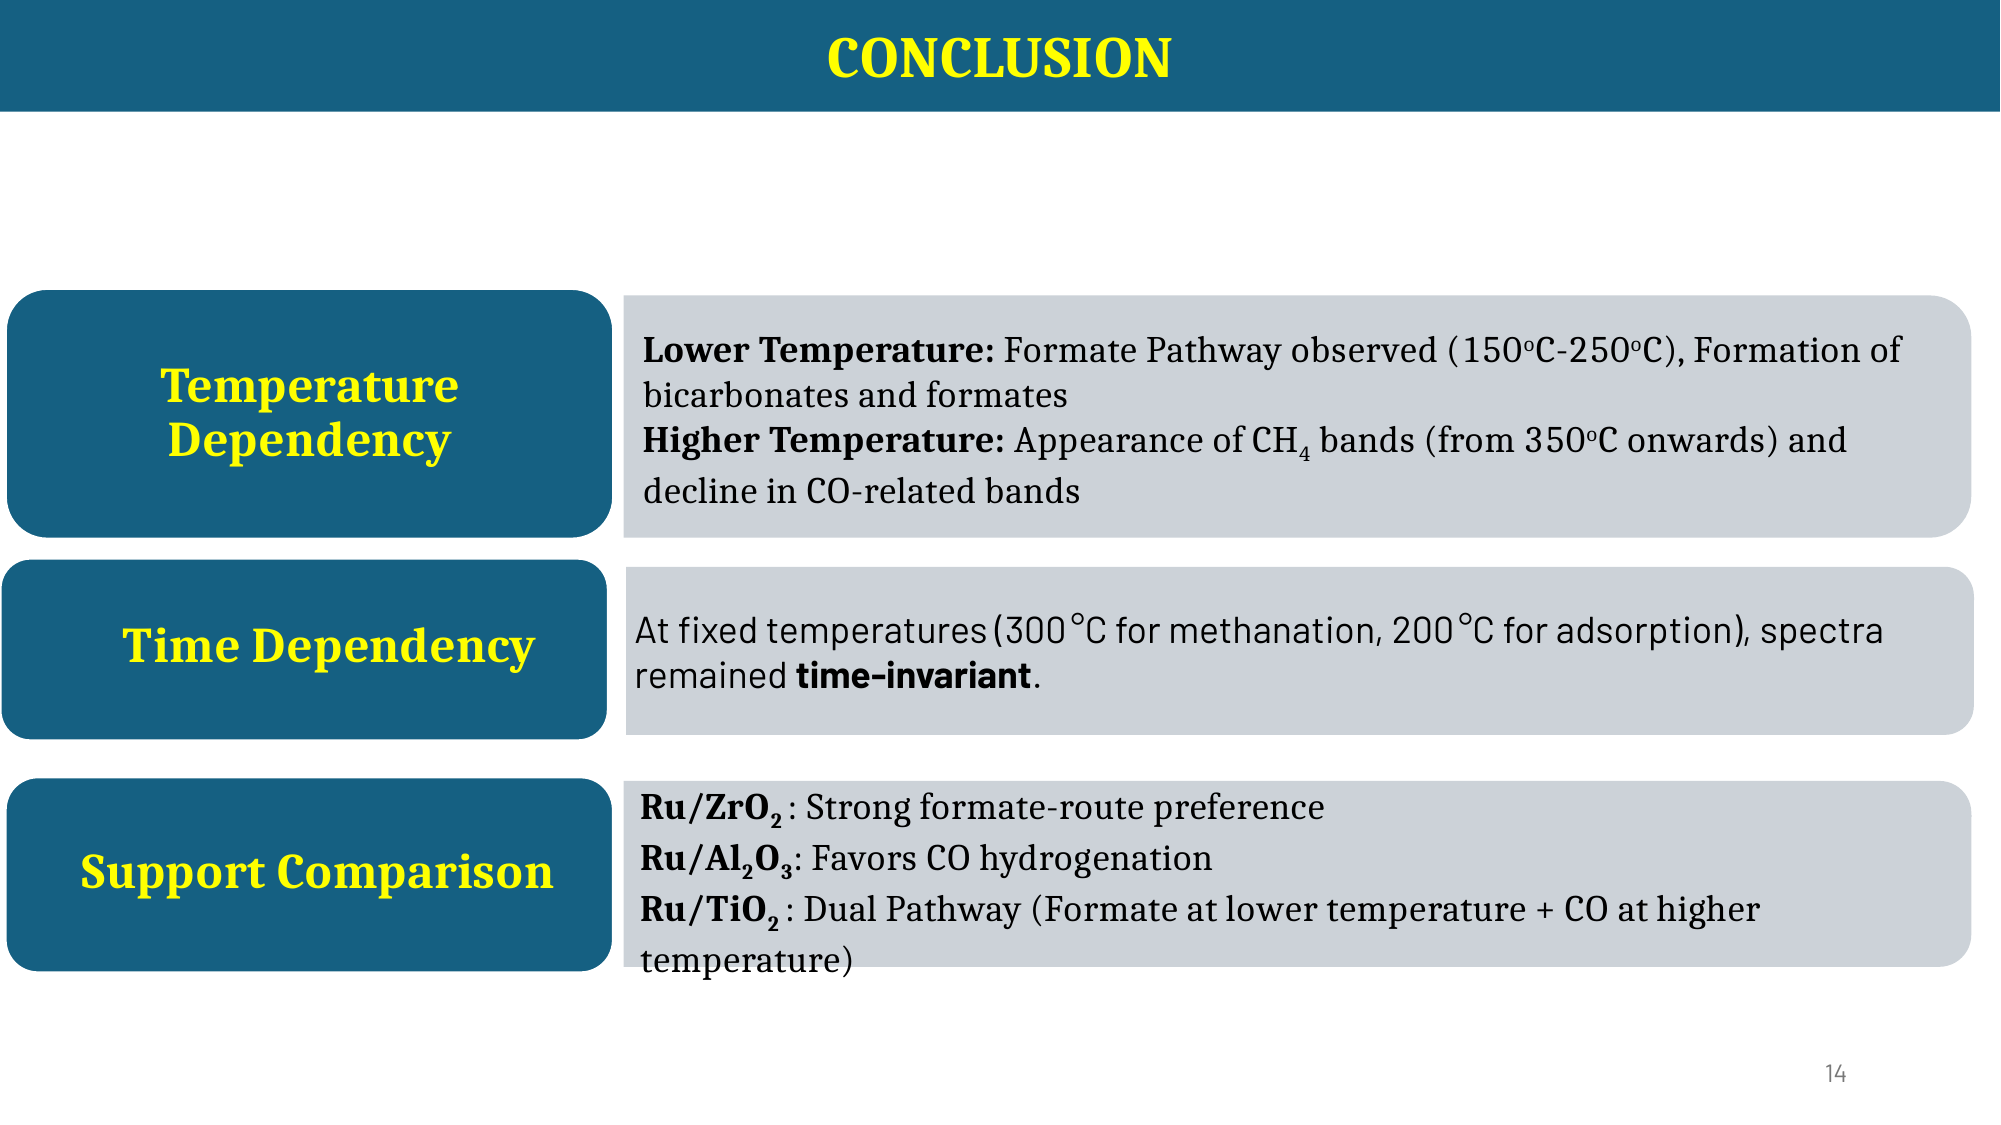

CONCLUSION

Temperature Dependency
Lower Temperature: Formate Pathway observed (150oC-250oC), Formation of bicarbonates and formates
Higher Temperature: Appearance of CH4 bands (from 350oC onwards) and decline in CO-related bands

At fixed temperatures (300 °C for methanation, 200 °C for adsorption), spectra remained time-invariant.
Time Dependency
Ru/ZrO2 : Strong formate-route preference
Ru/Al2O3: Favors CO hydrogenation
Ru/TiO2 : Dual Pathway (Formate at lower temperature + CO at higher temperature)

Support Comparison
14